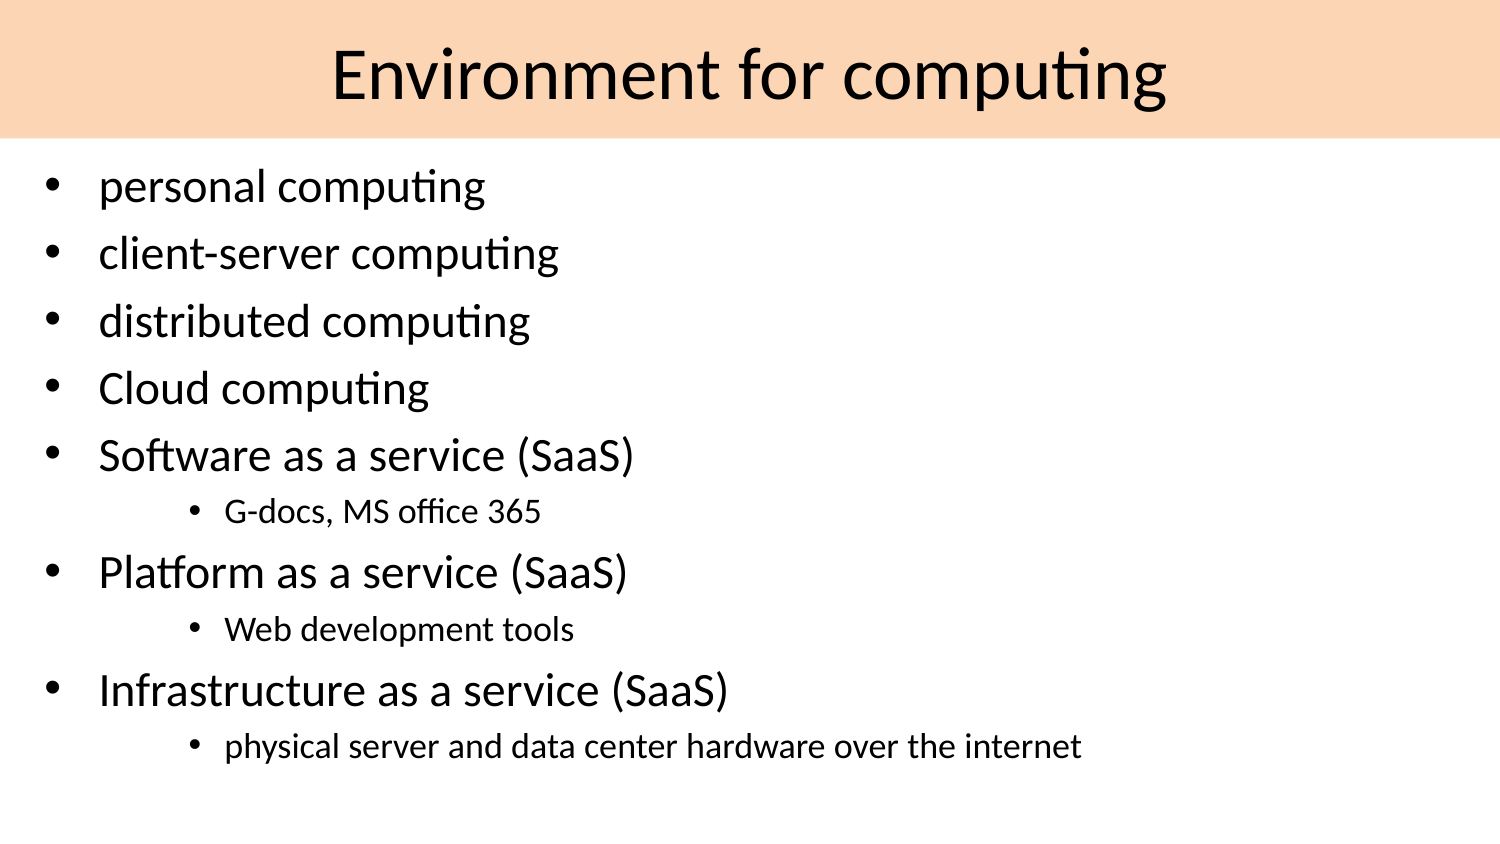

# Environment for computing
personal computing
client-server computing
distributed computing
Cloud computing
Software as a service (SaaS)
G-docs, MS office 365
Platform as a service (SaaS)
Web development tools
Infrastructure as a service (SaaS)
physical server and data center hardware over the internet